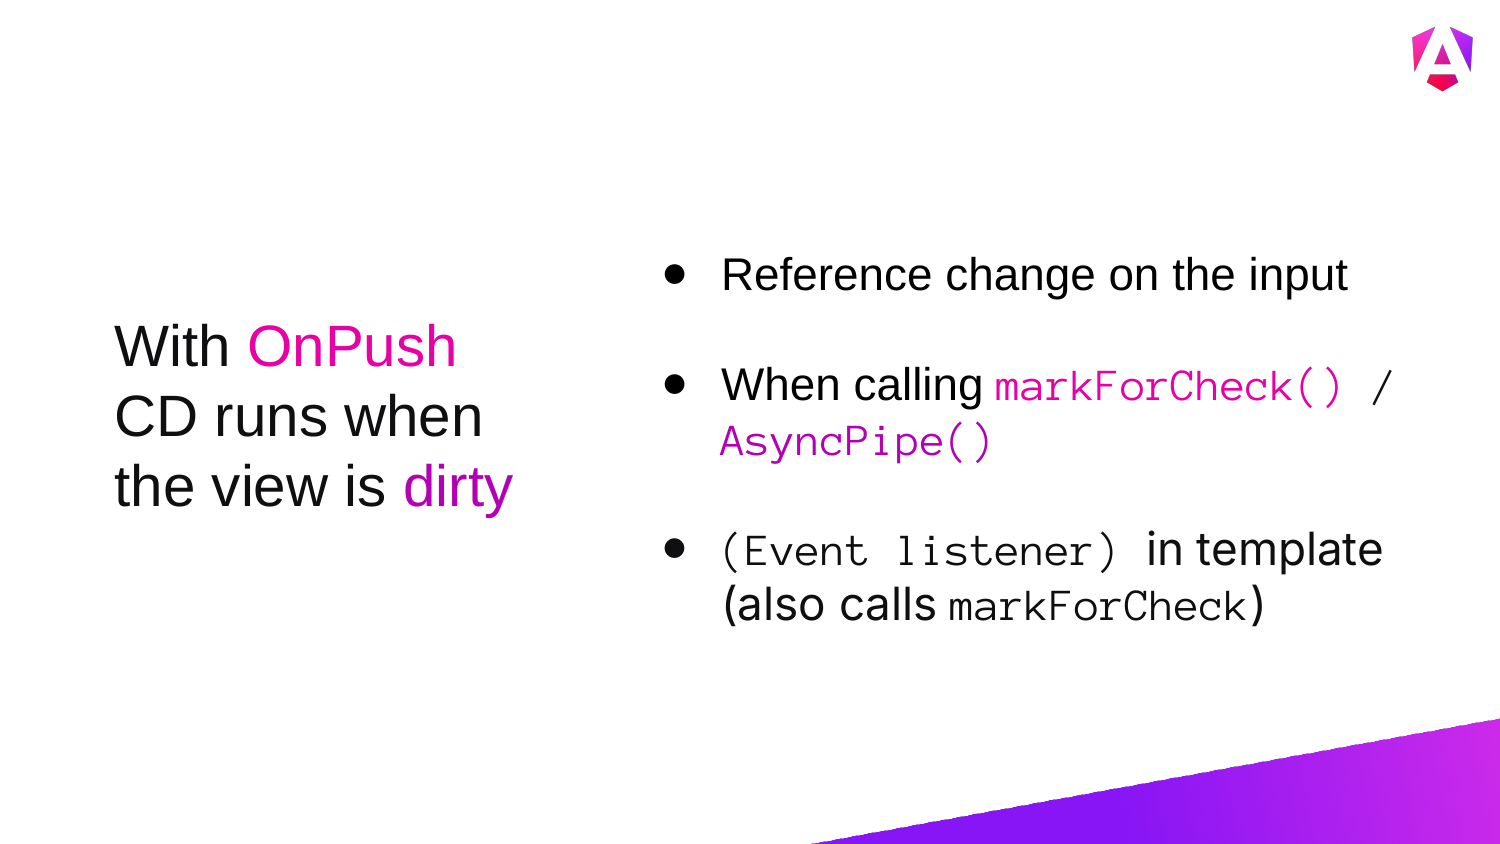

Reference change on the input

When calling markForCheck() / AsyncPipe()

(Event listener) in template (also calls markForCheck)
# With OnPush CD runs when
the view is dirty